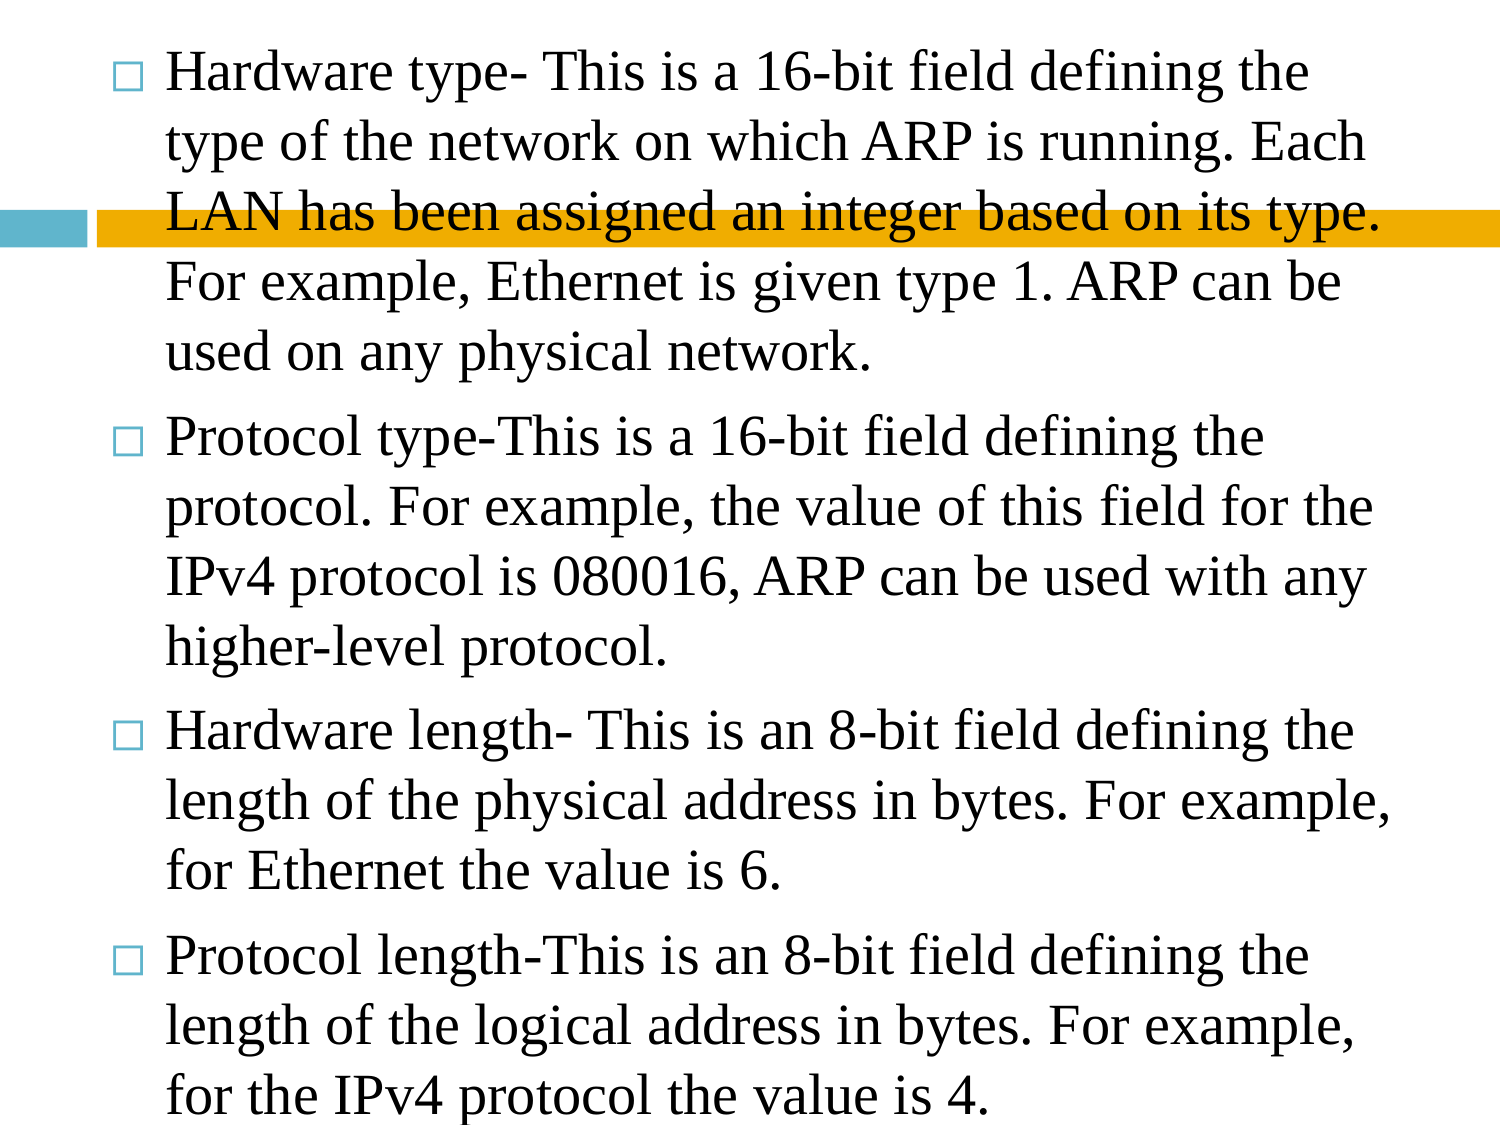

Hardware type- This is a 16-bit field defining the type of the network on which ARP is running. Each LAN has been assigned an integer based on its type. For example, Ethernet is given type 1. ARP can be used on any physical network.
Protocol type-This is a 16-bit field defining the protocol. For example, the value of this field for the IPv4 protocol is 080016, ARP can be used with any higher-level protocol.
Hardware length- This is an 8-bit field defining the length of the physical address in bytes. For example, for Ethernet the value is 6.
Protocol length-This is an 8-bit field defining the length of the logical address in bytes. For example, for the IPv4 protocol the value is 4.